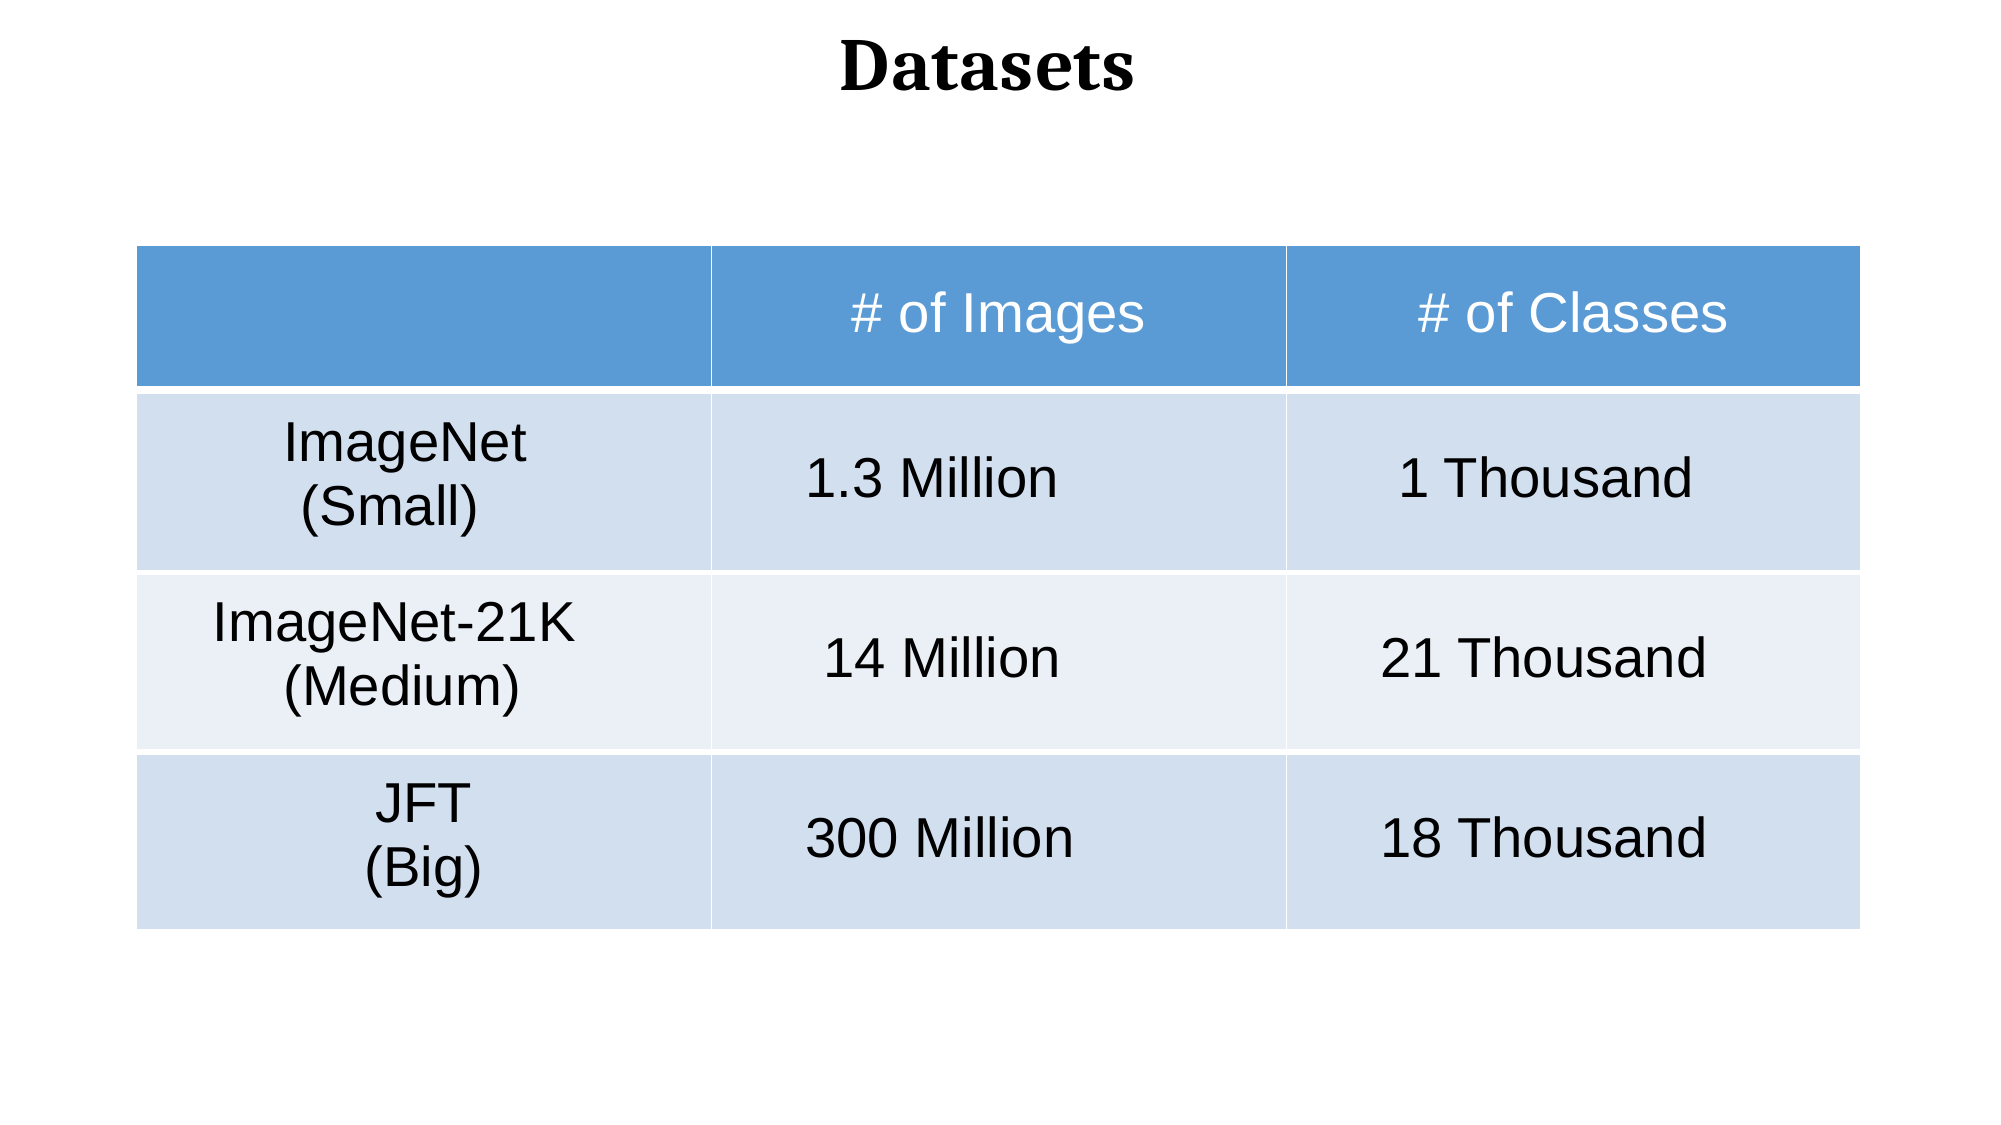

# Datasets
|  | # of Images | # of Classes |
| --- | --- | --- |
| ImageNet (Small) | 1.3 Million | 1 Thousand |
| ImageNet-21K (Medium) | 14 Million | 21 Thousand |
| JFT (Big) | 300 Million | 18 Thousand |